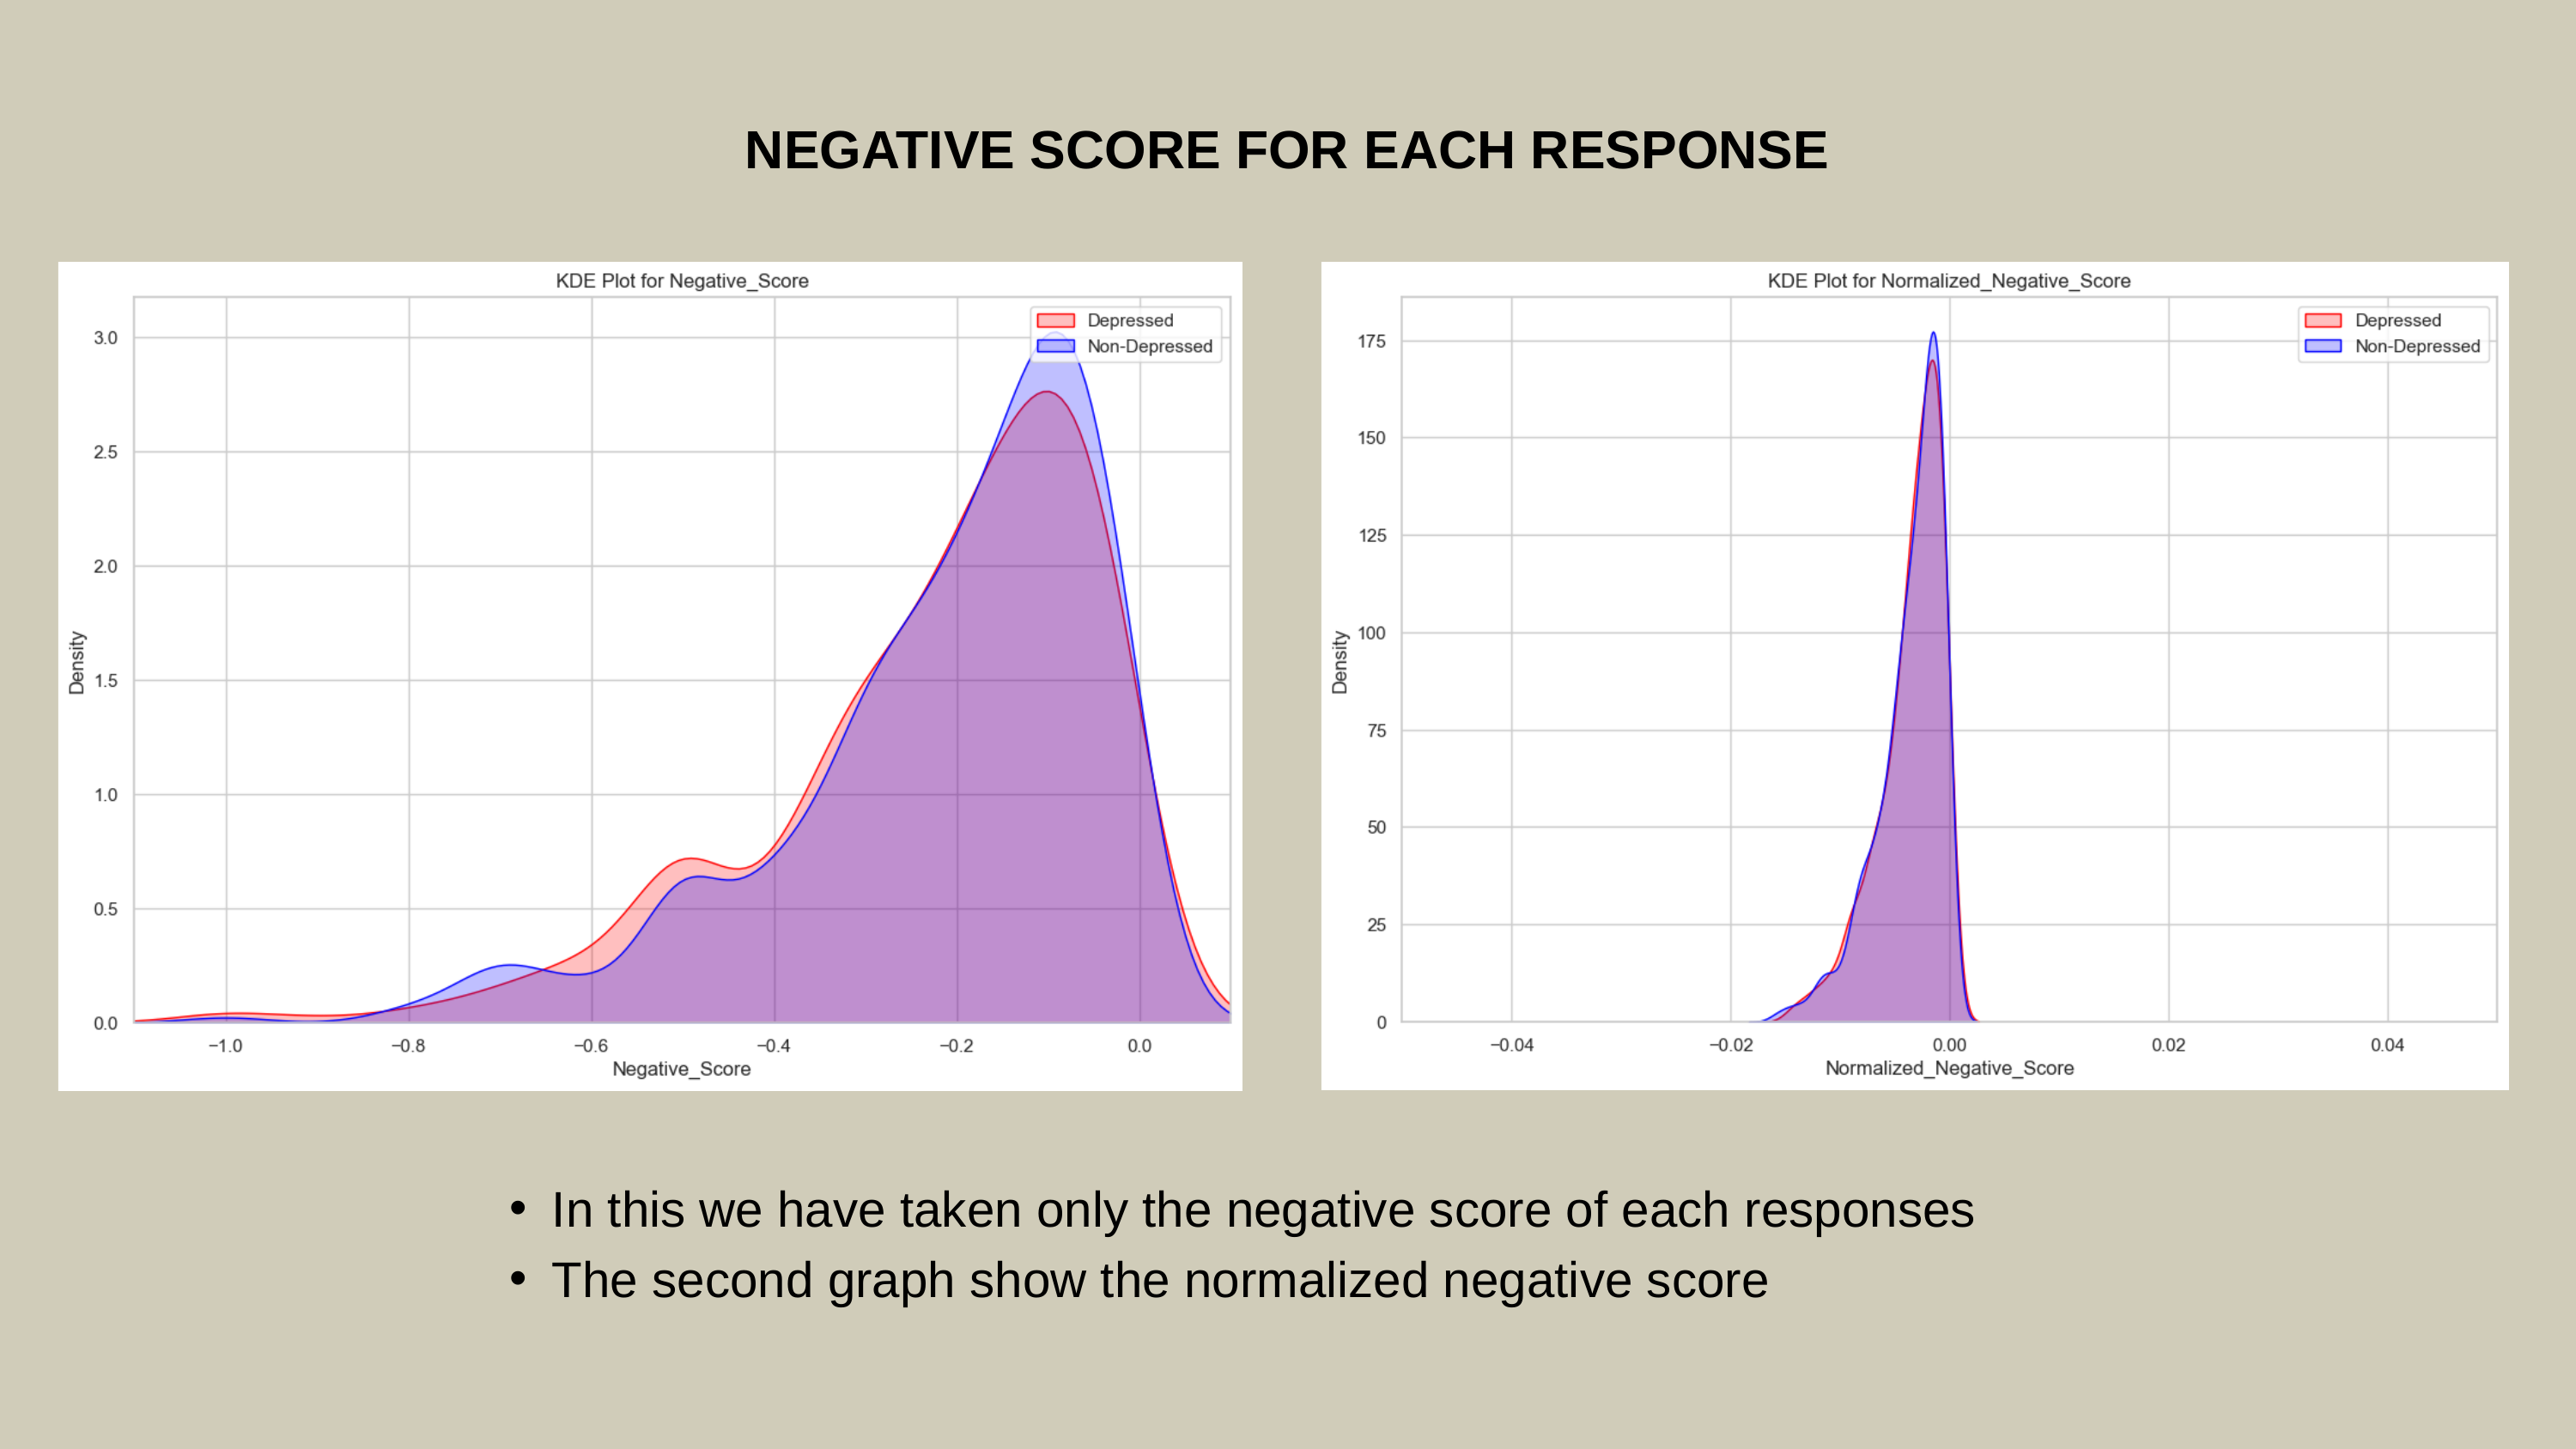

NEGATIVE SCORE FOR EACH RESPONSE

In this we have taken only the negative score of each responses
The second graph show the normalized negative score